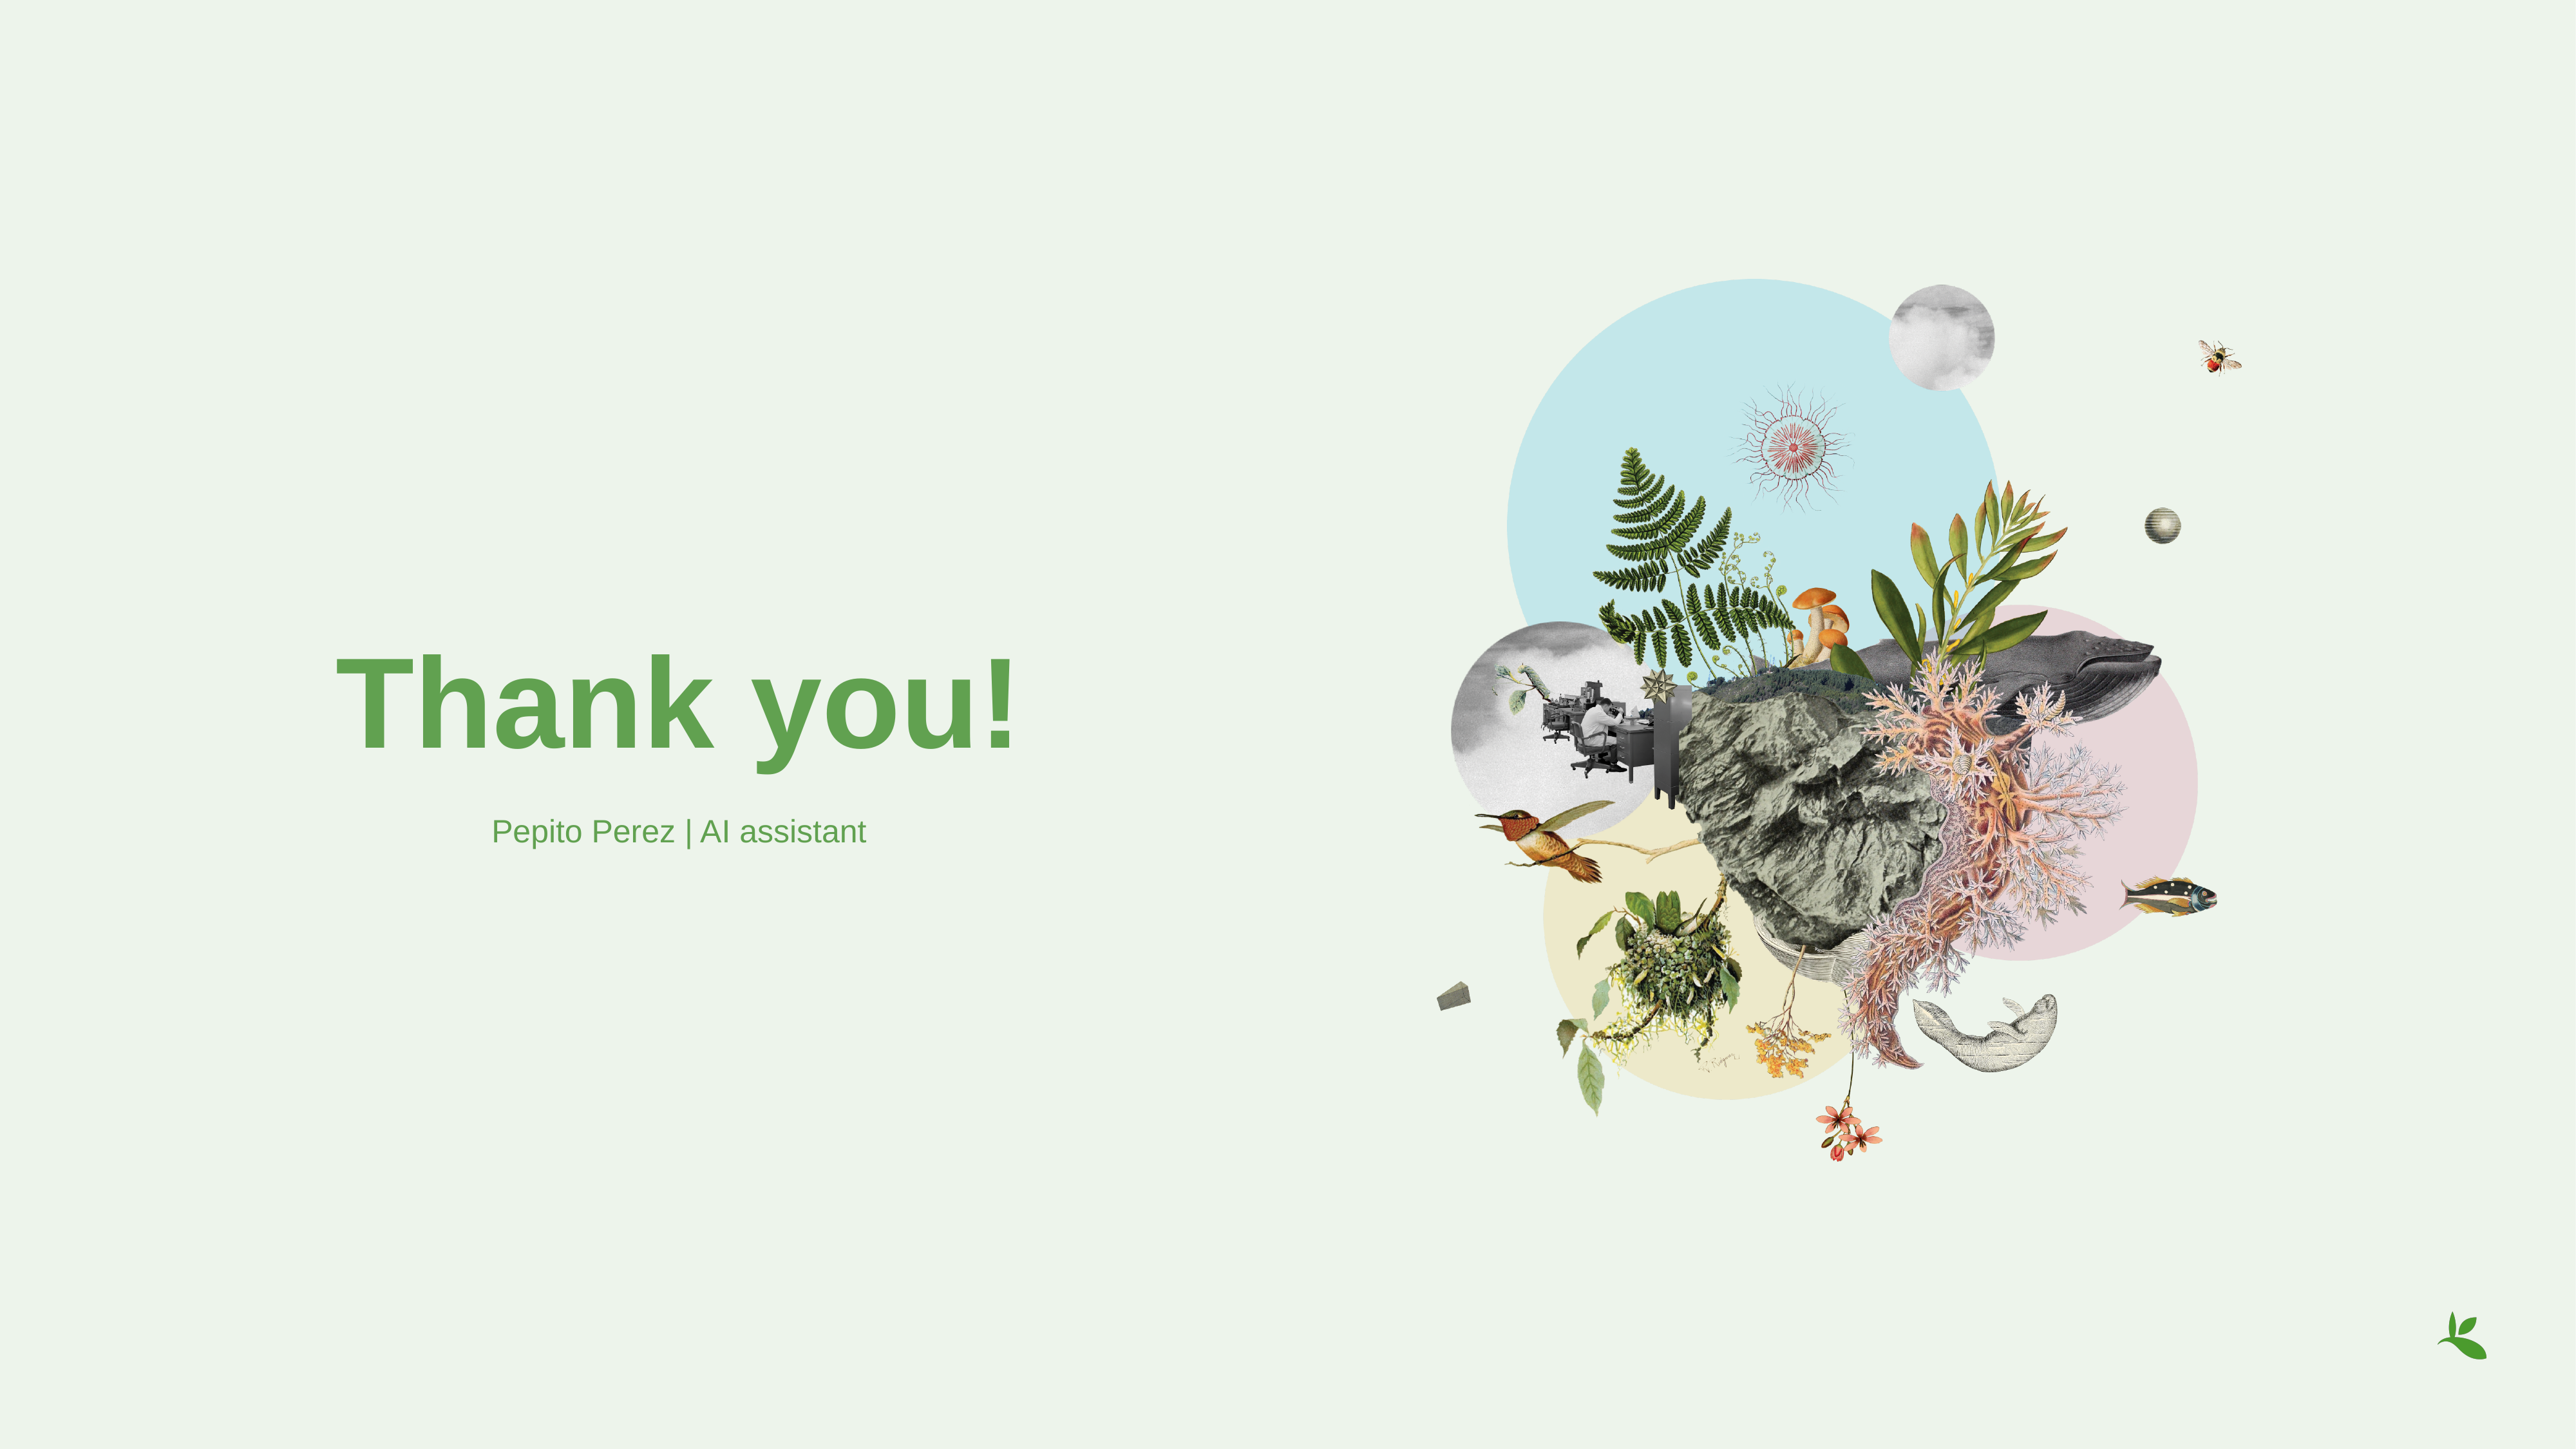

# Thank you!
Pepito Perez | AI assistant